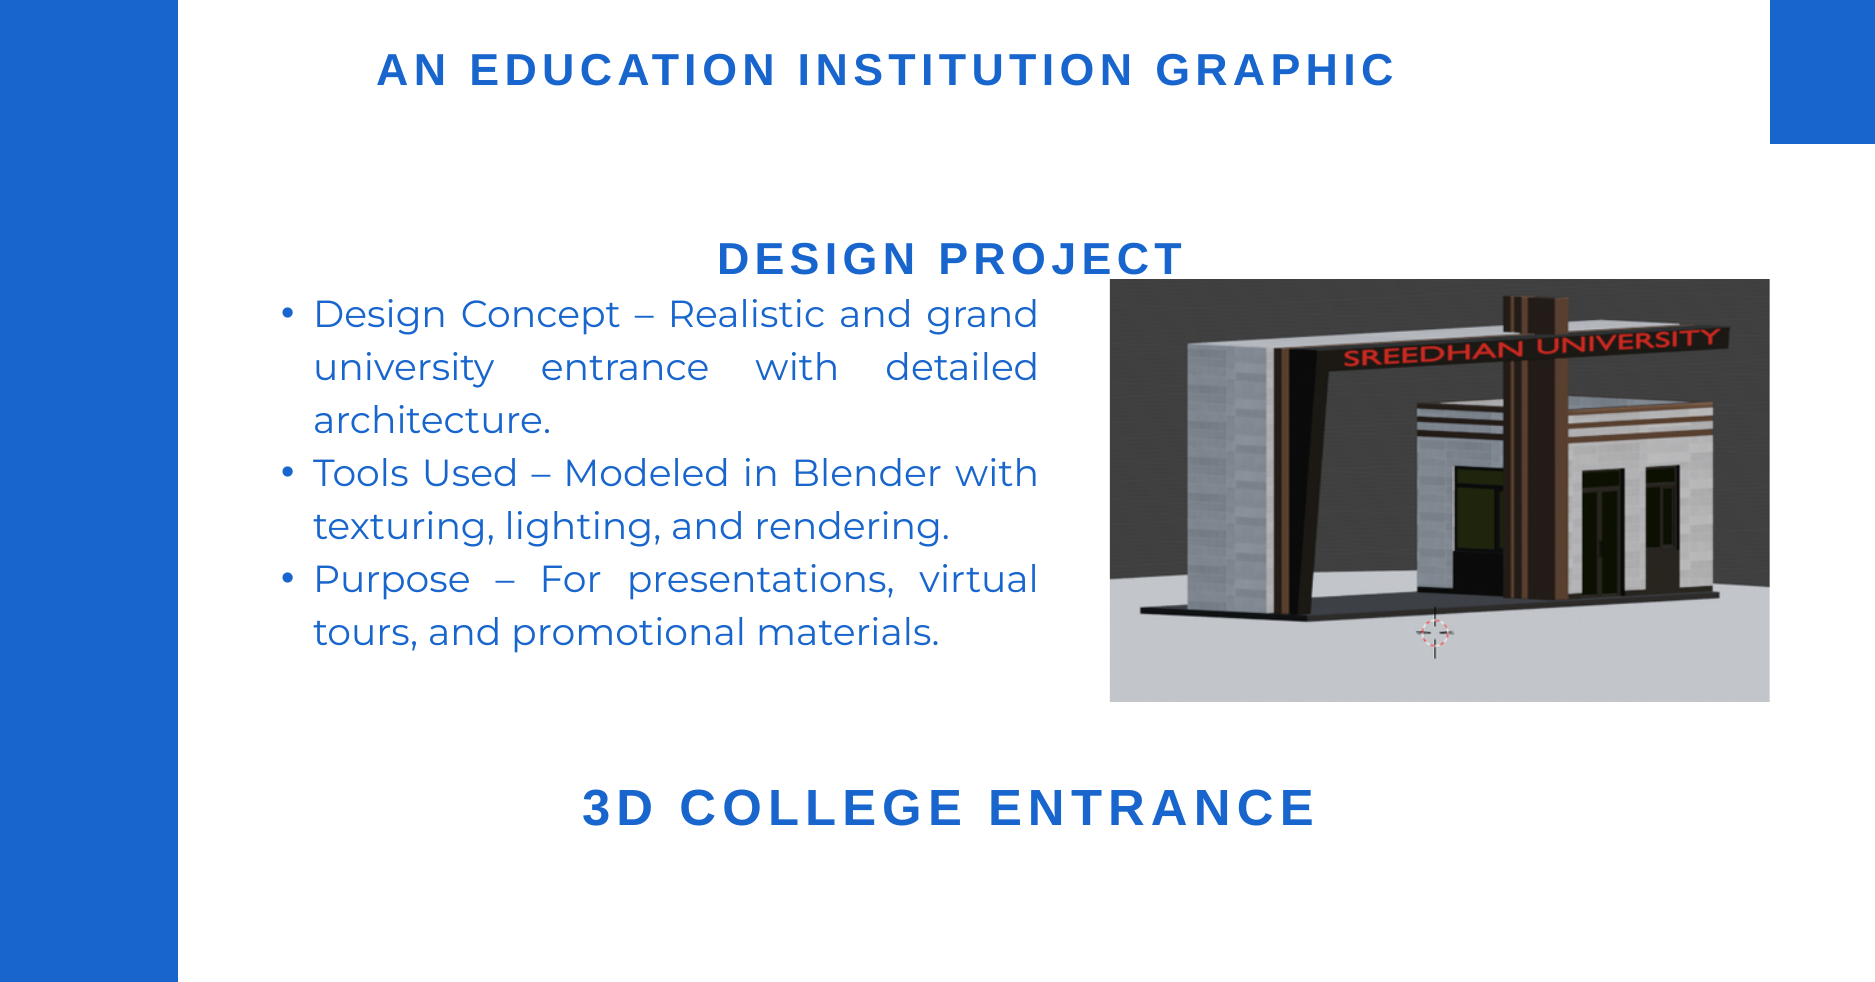

AN EDUCATION INSTITUTION GRAPHIC
                   DESIGN PROJECT

Design Concept – Realistic and grand university entrance with detailed architecture.
Tools Used – Modeled in Blender with texturing, lighting, and rendering.
Purpose – For presentations, virtual tours, and promotional materials.

3D COLLEGE ENTRANCE